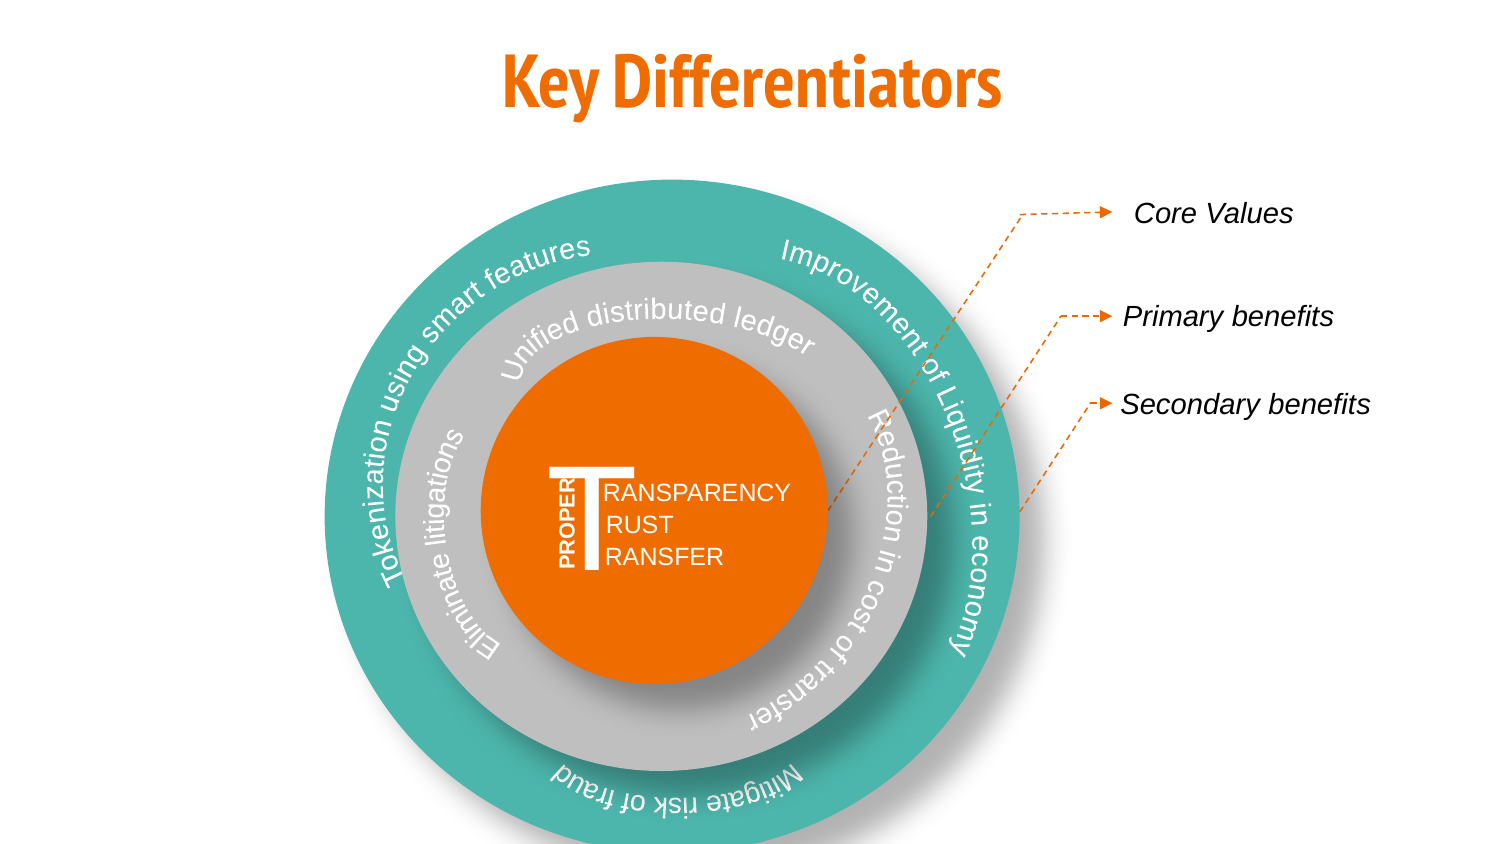

# Key Differentiators

Tokenization using smart features
Improvement of Liquidity in economy
Mitigate risk of fraud
Core Values

Unified distributed ledger
Reduction in cost of transfer
Eliminate litigations
Primary benefits
T
RANSPARENCY
RUST
RANSFER
PROPER
Secondary benefits